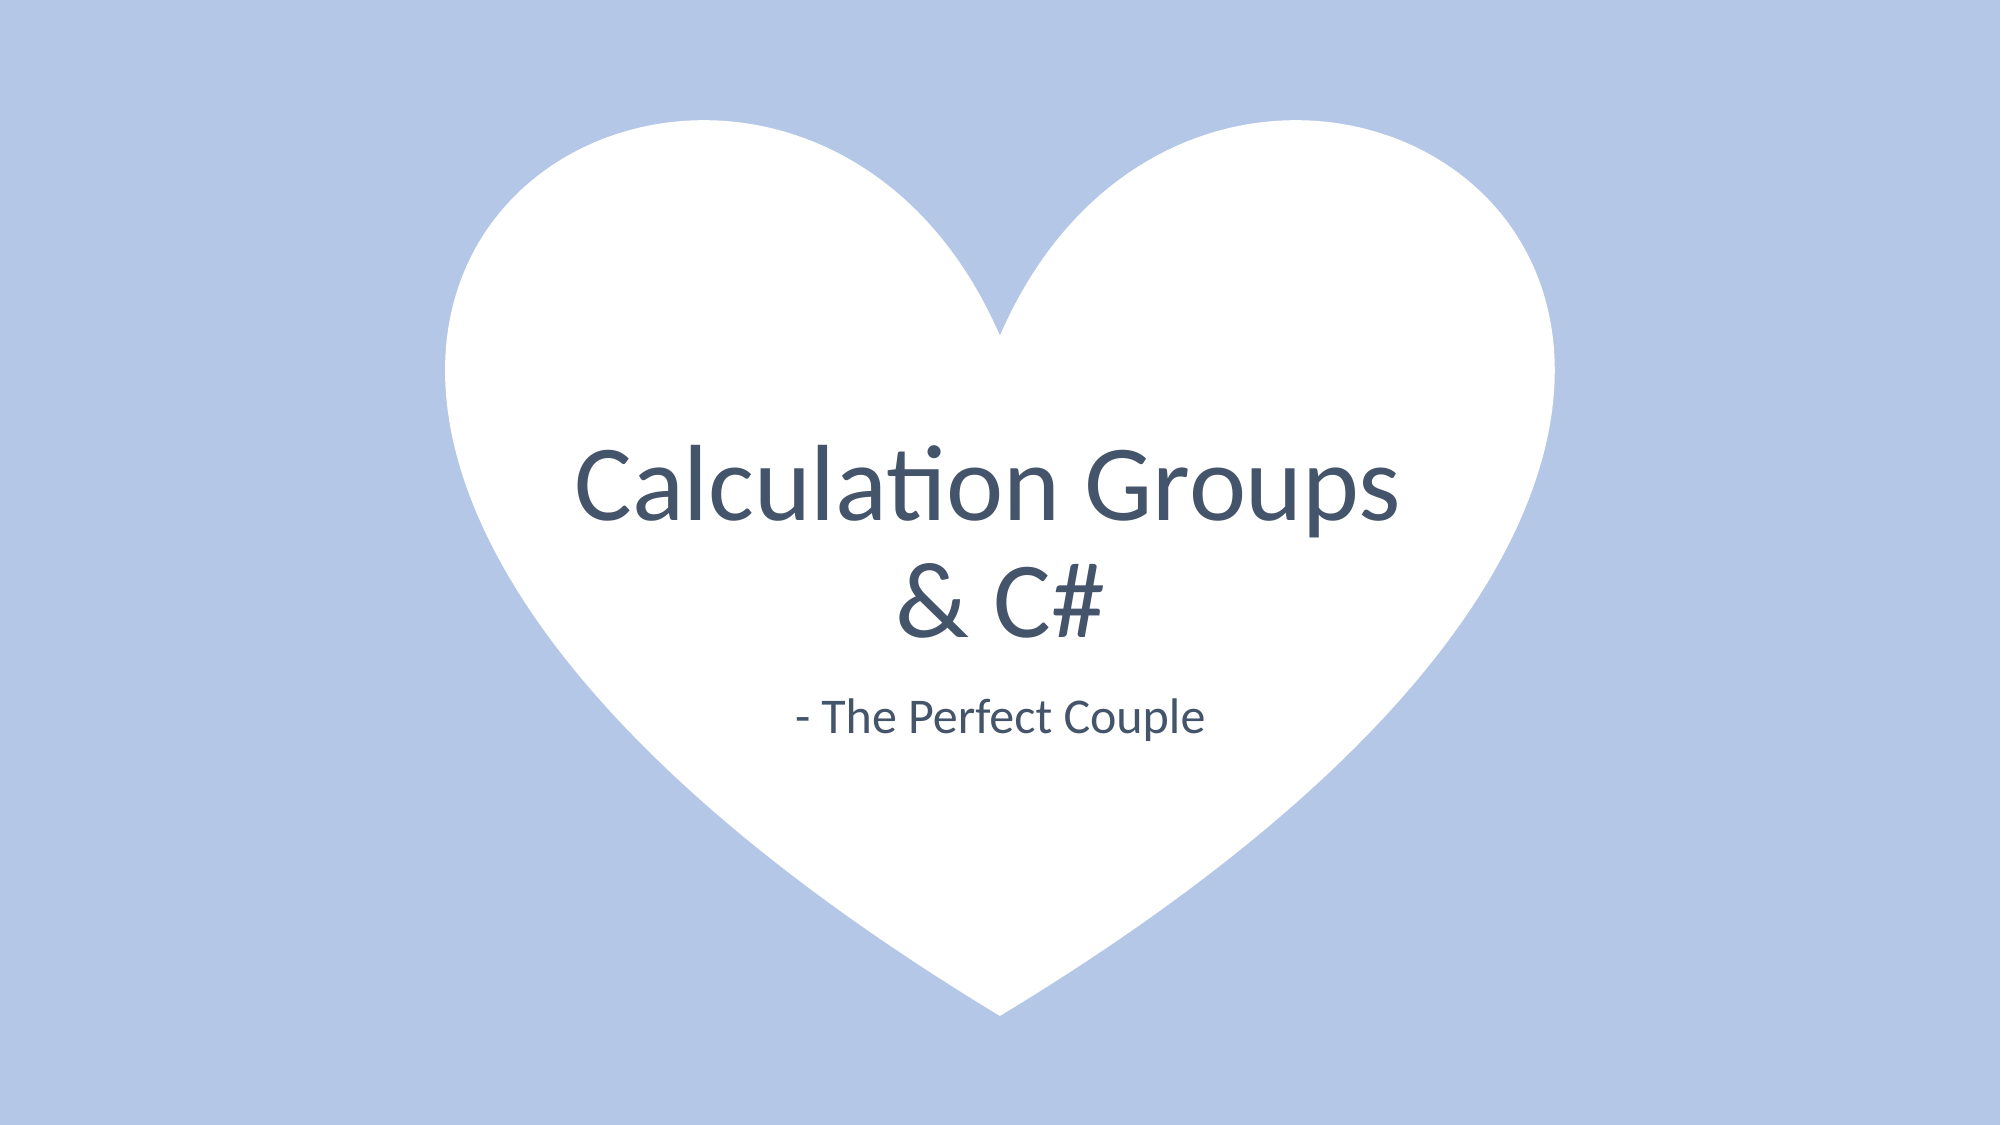

# Calculation Groups & C#
- The Perfect Couple